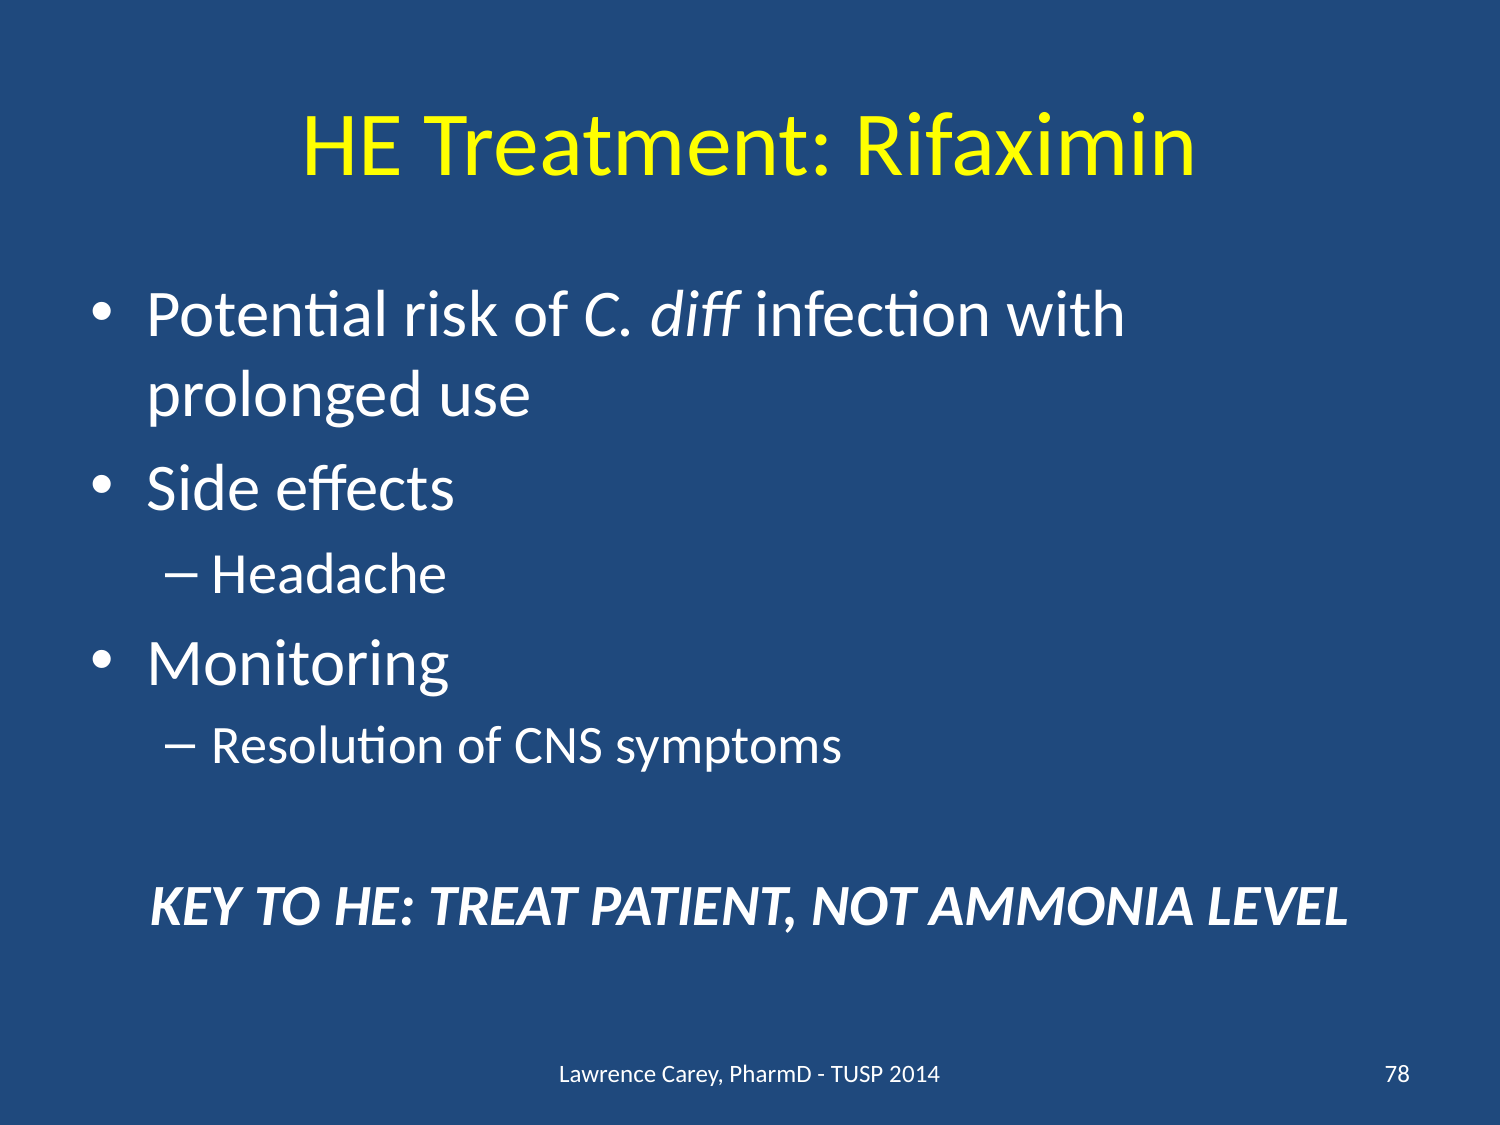

# HE Treatment: Rifaximin
Potential risk of C. diff infection with prolonged use
Side effects
Headache
Monitoring
Resolution of CNS symptoms

KEY TO HE: TREAT PATIENT, NOT AMMONIA LEVEL
Lawrence Carey, PharmD - TUSP 2014
78